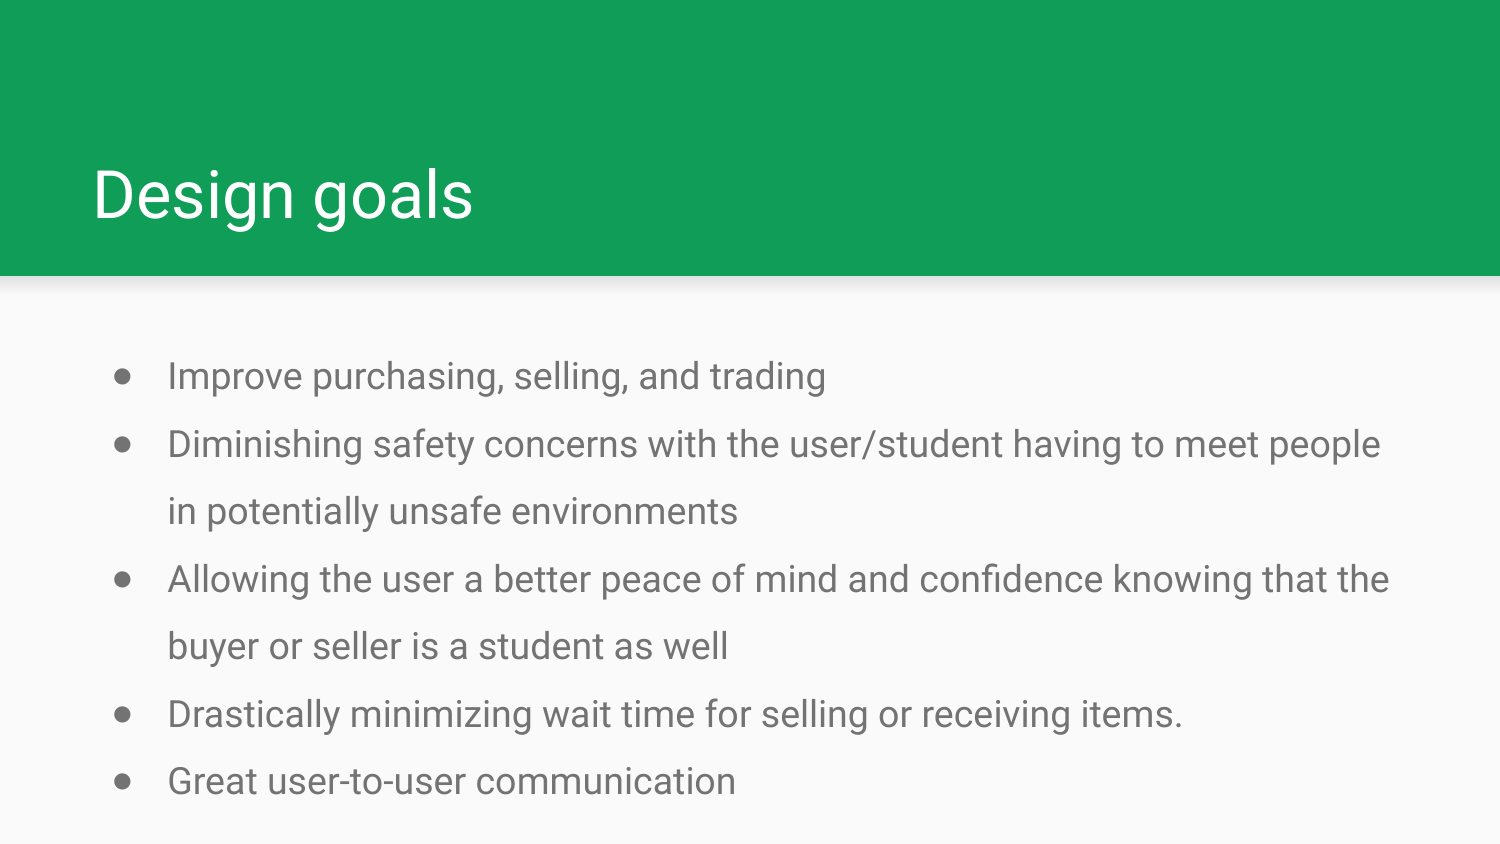

# Design goals
Improve purchasing, selling, and trading
Diminishing safety concerns with the user/student having to meet people in potentially unsafe environments
Allowing the user a better peace of mind and confidence knowing that the buyer or seller is a student as well
Drastically minimizing wait time for selling or receiving items.
Great user-to-user communication